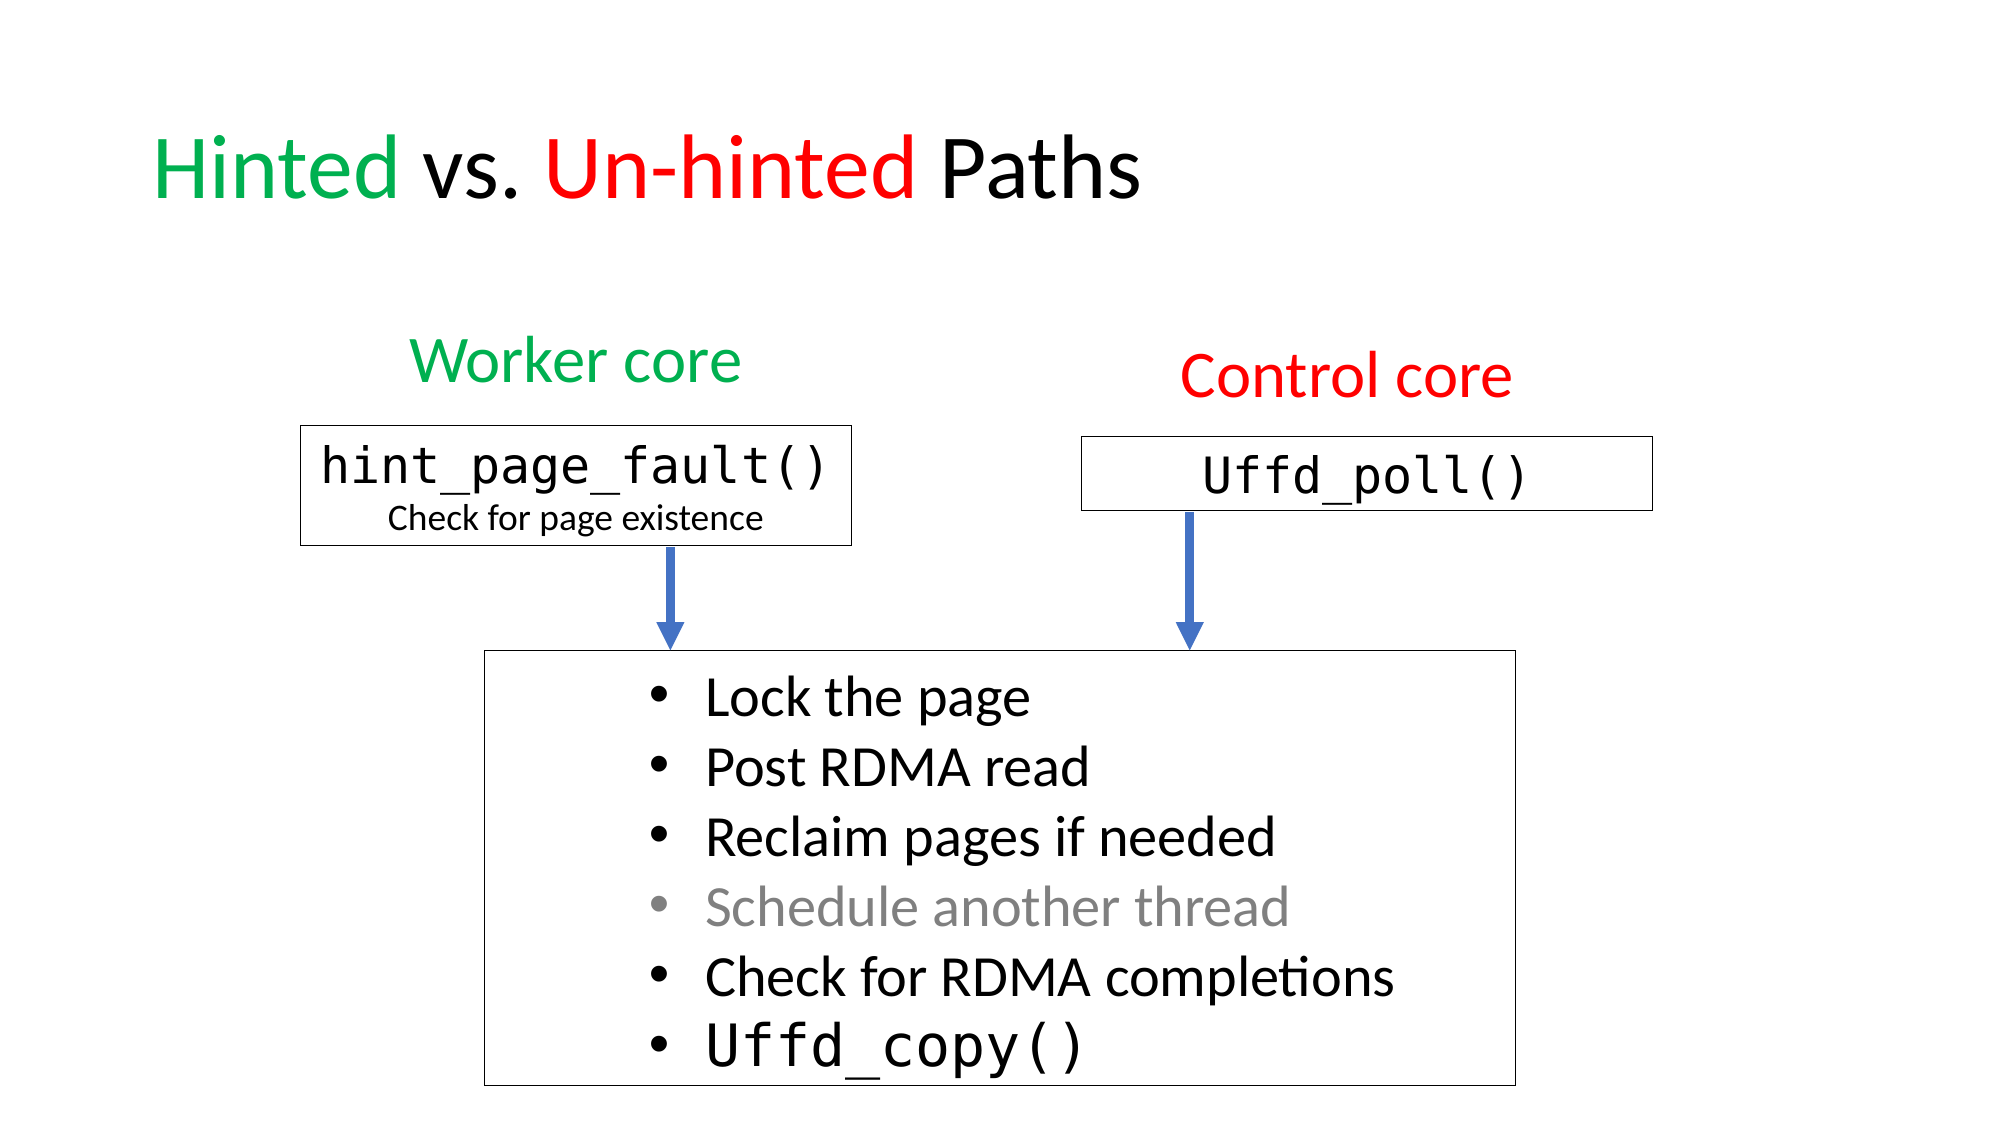

# Hinted vs. Un-hinted Paths
Worker core
Control core
hint_page_fault()
Check for page existence
Uffd_poll()
Lock the page
Post RDMA read
Reclaim pages if needed
Schedule another thread
Check for RDMA completions
Uffd_copy()